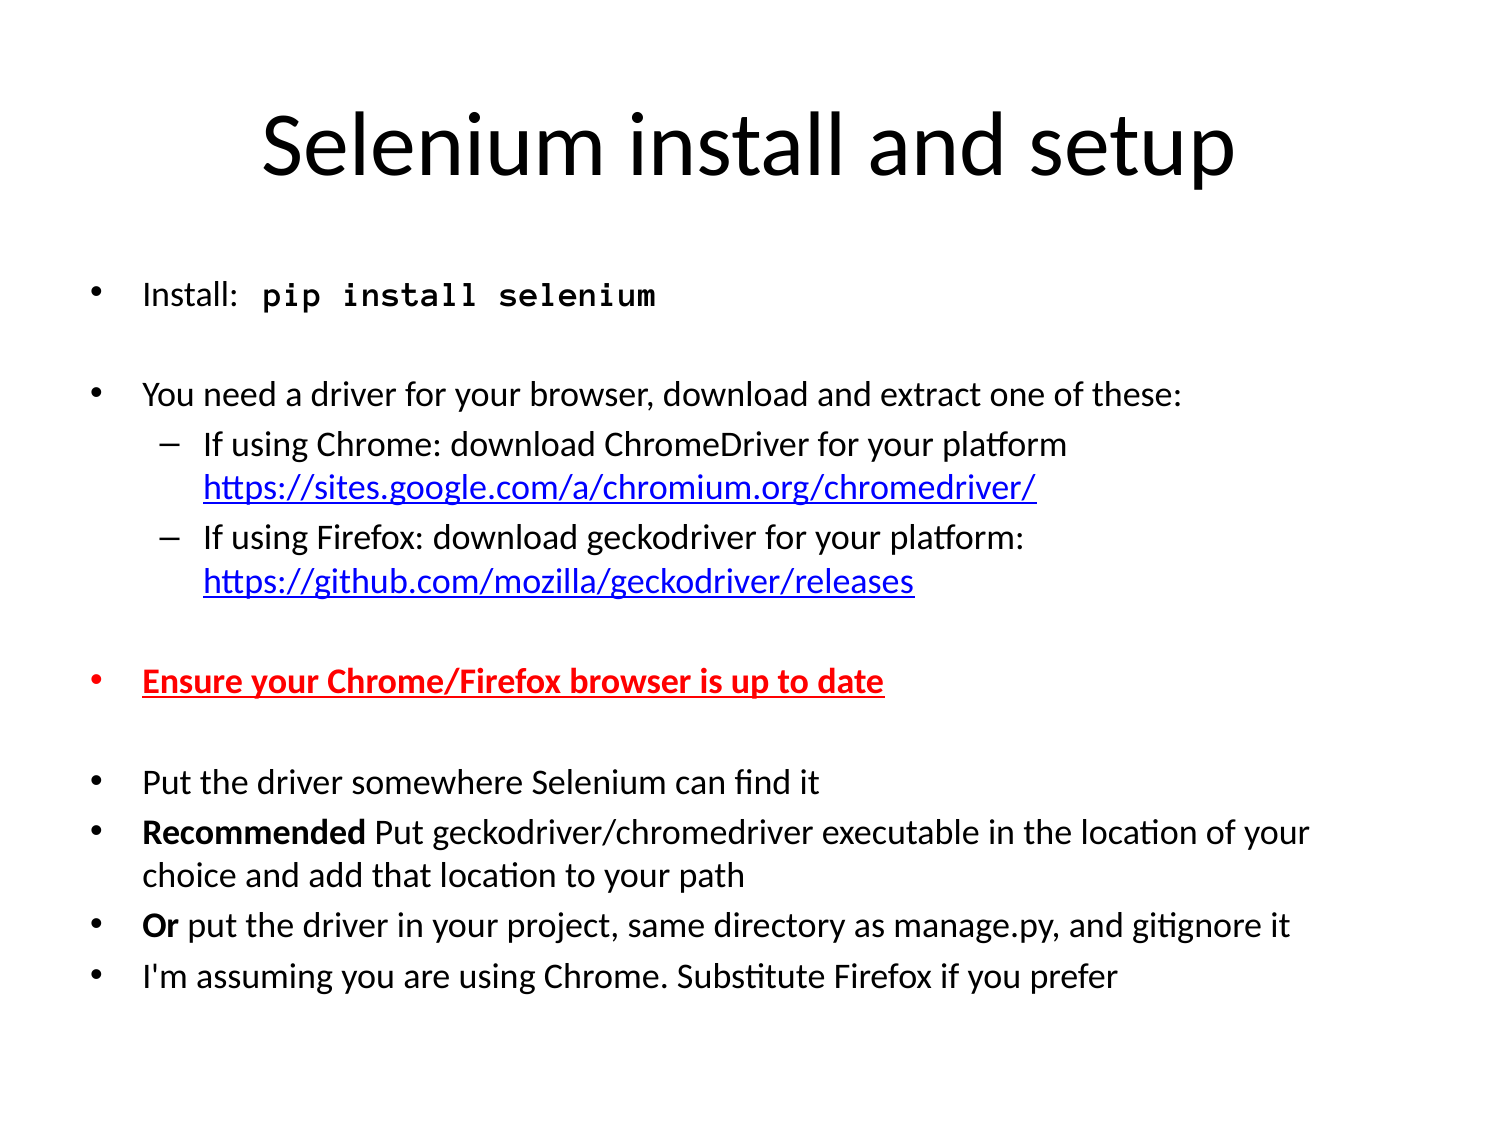

# Selenium install and setup
Install:   pip install selenium

You need a driver for your browser, download and extract one of these:
If using Chrome: download ChromeDriver for your platform https://sites.google.com/a/chromium.org/chromedriver/
If using Firefox: download geckodriver for your platform: https://github.com/mozilla/geckodriver/releases

Ensure your Chrome/Firefox browser is up to date

Put the driver somewhere Selenium can find it
Recommended Put geckodriver/chromedriver executable in the location of your choice and add that location to your path
Or put the driver in your project, same directory as manage.py, and gitignore it
I'm assuming you are using Chrome. Substitute Firefox if you prefer